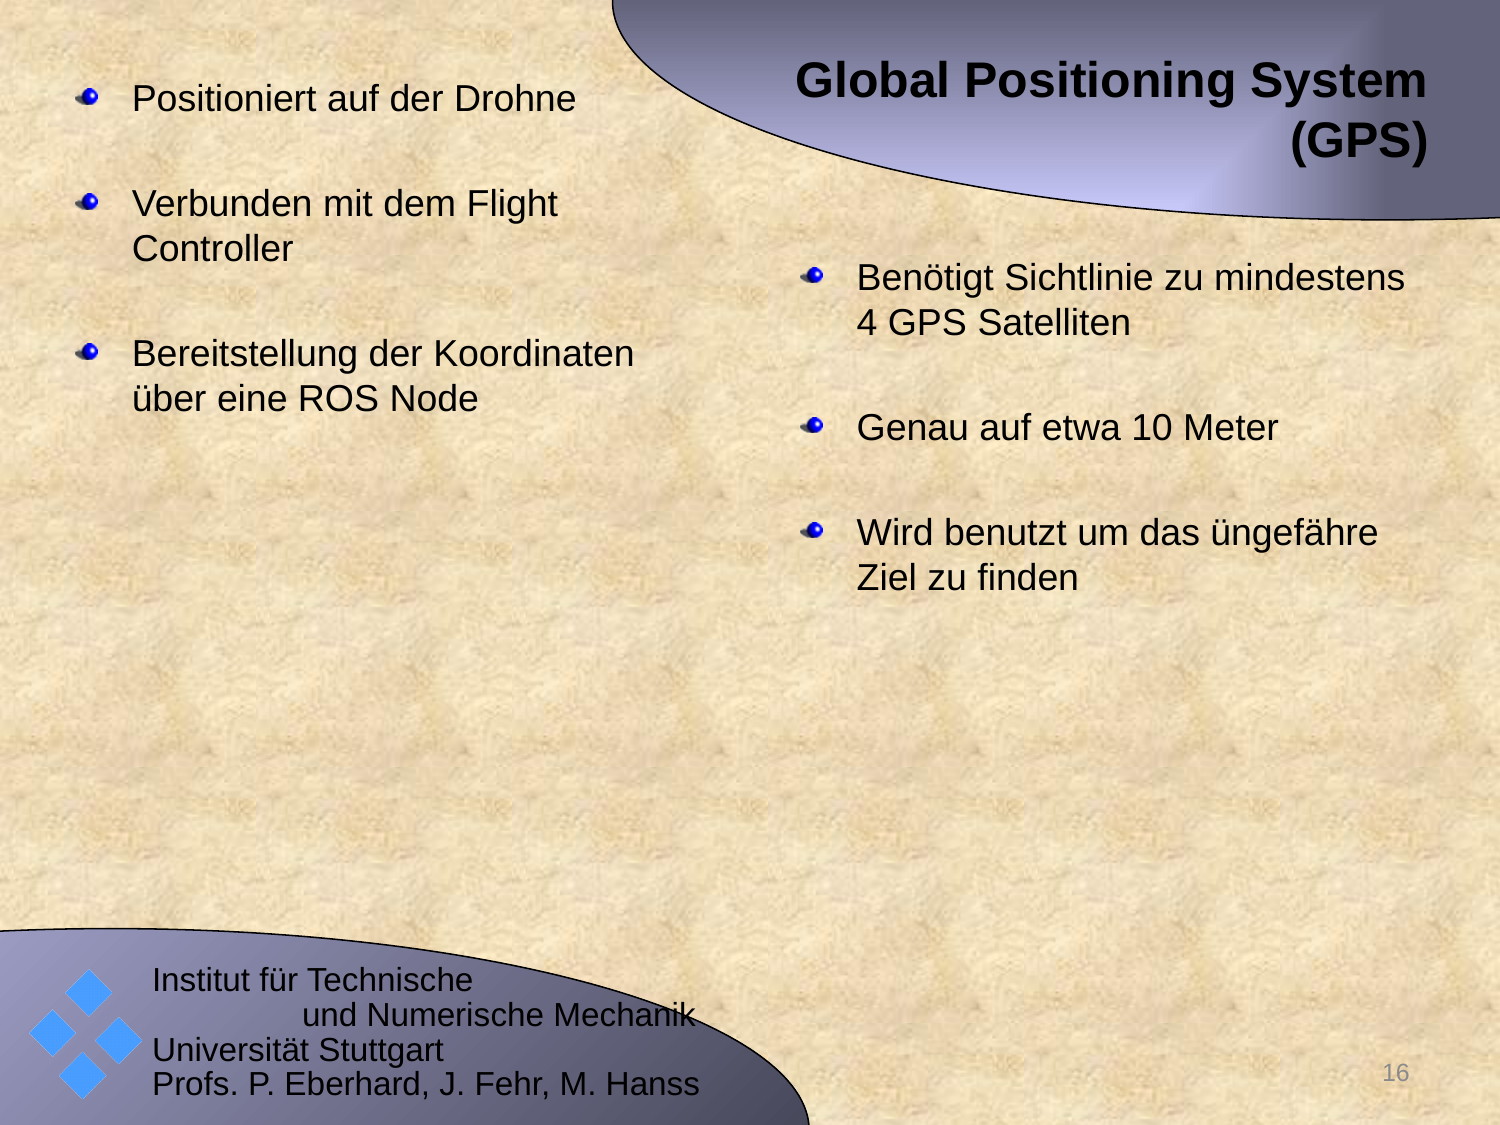

# Global Positioning System (GPS)
Positioniert auf der Drohne

Verbunden mit dem Flight Controller

Bereitstellung der Koordinaten über eine ROS Node
Benötigt Sichtlinie zu mindestens 4 GPS Satelliten

Genau auf etwa 10 Meter

Wird benutzt um das üngefähre Ziel zu finden
16